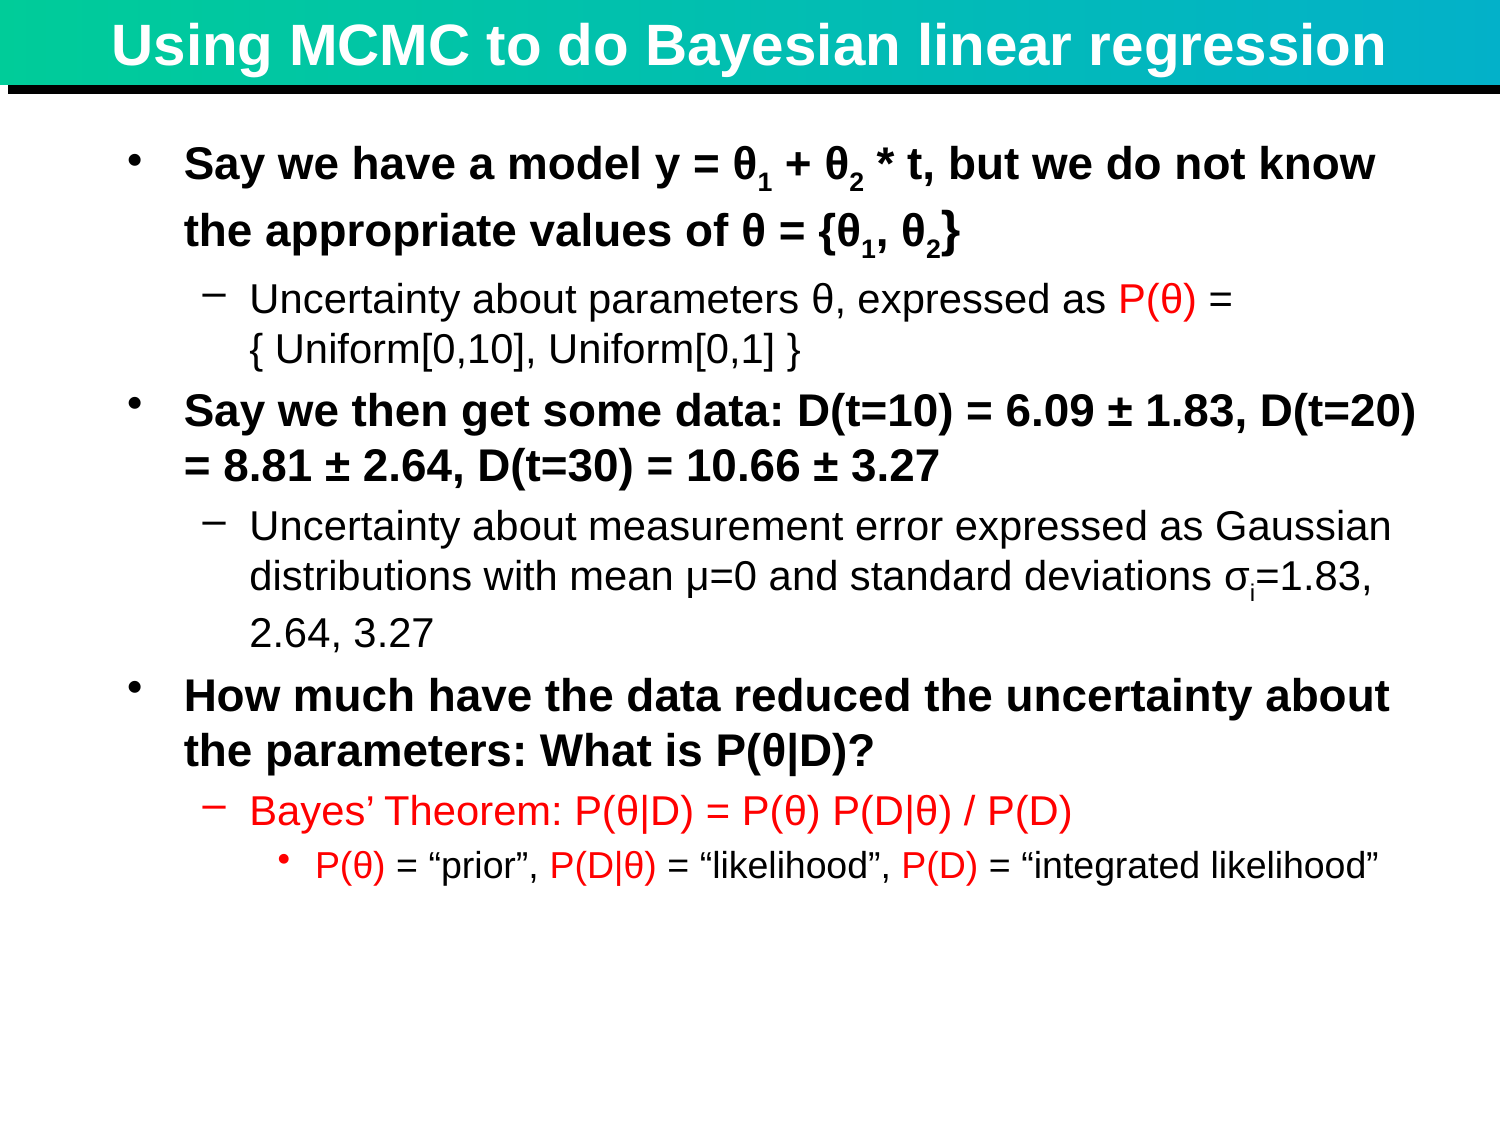

# Using MCMC to do Bayesian linear regression
Say we have a model y = θ1 + θ2 * t, but we do not know the appropriate values of θ = {θ1, θ2}
Uncertainty about parameters θ, expressed as P(θ) = { Uniform[0,10], Uniform[0,1] }
Say we then get some data: D(t=10) = 6.09 ± 1.83, D(t=20) = 8.81 ± 2.64, D(t=30) = 10.66 ± 3.27
Uncertainty about measurement error expressed as Gaussian distributions with mean μ=0 and standard deviations σi=1.83, 2.64, 3.27
How much have the data reduced the uncertainty about the parameters: What is P(θ|D)?
Bayes’ Theorem: P(θ|D) = P(θ) P(D|θ) / P(D)
P(θ) = “prior”, P(D|θ) = “likelihood”, P(D) = “integrated likelihood”